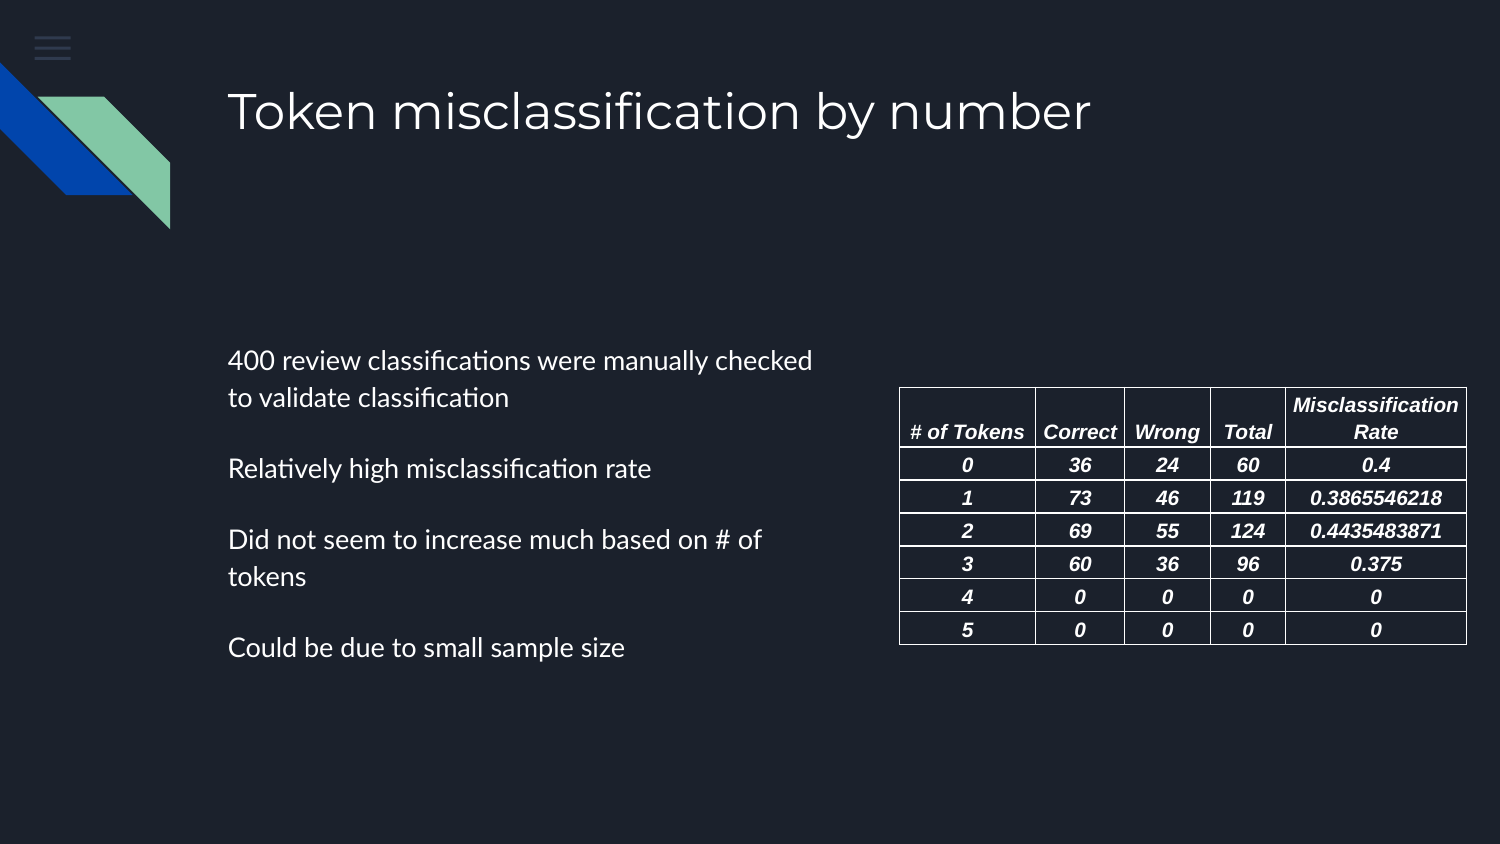

# Token misclassification by number
400 review classifications were manually checked to validate classification
Relatively high misclassification rate
Did not seem to increase much based on # of tokens
Could be due to small sample size
| # of Tokens | Correct | Wrong | Total | Misclassification Rate |
| --- | --- | --- | --- | --- |
| 0 | 36 | 24 | 60 | 0.4 |
| 1 | 73 | 46 | 119 | 0.3865546218 |
| 2 | 69 | 55 | 124 | 0.4435483871 |
| 3 | 60 | 36 | 96 | 0.375 |
| 4 | 0 | 0 | 0 | 0 |
| 5 | 0 | 0 | 0 | 0 |